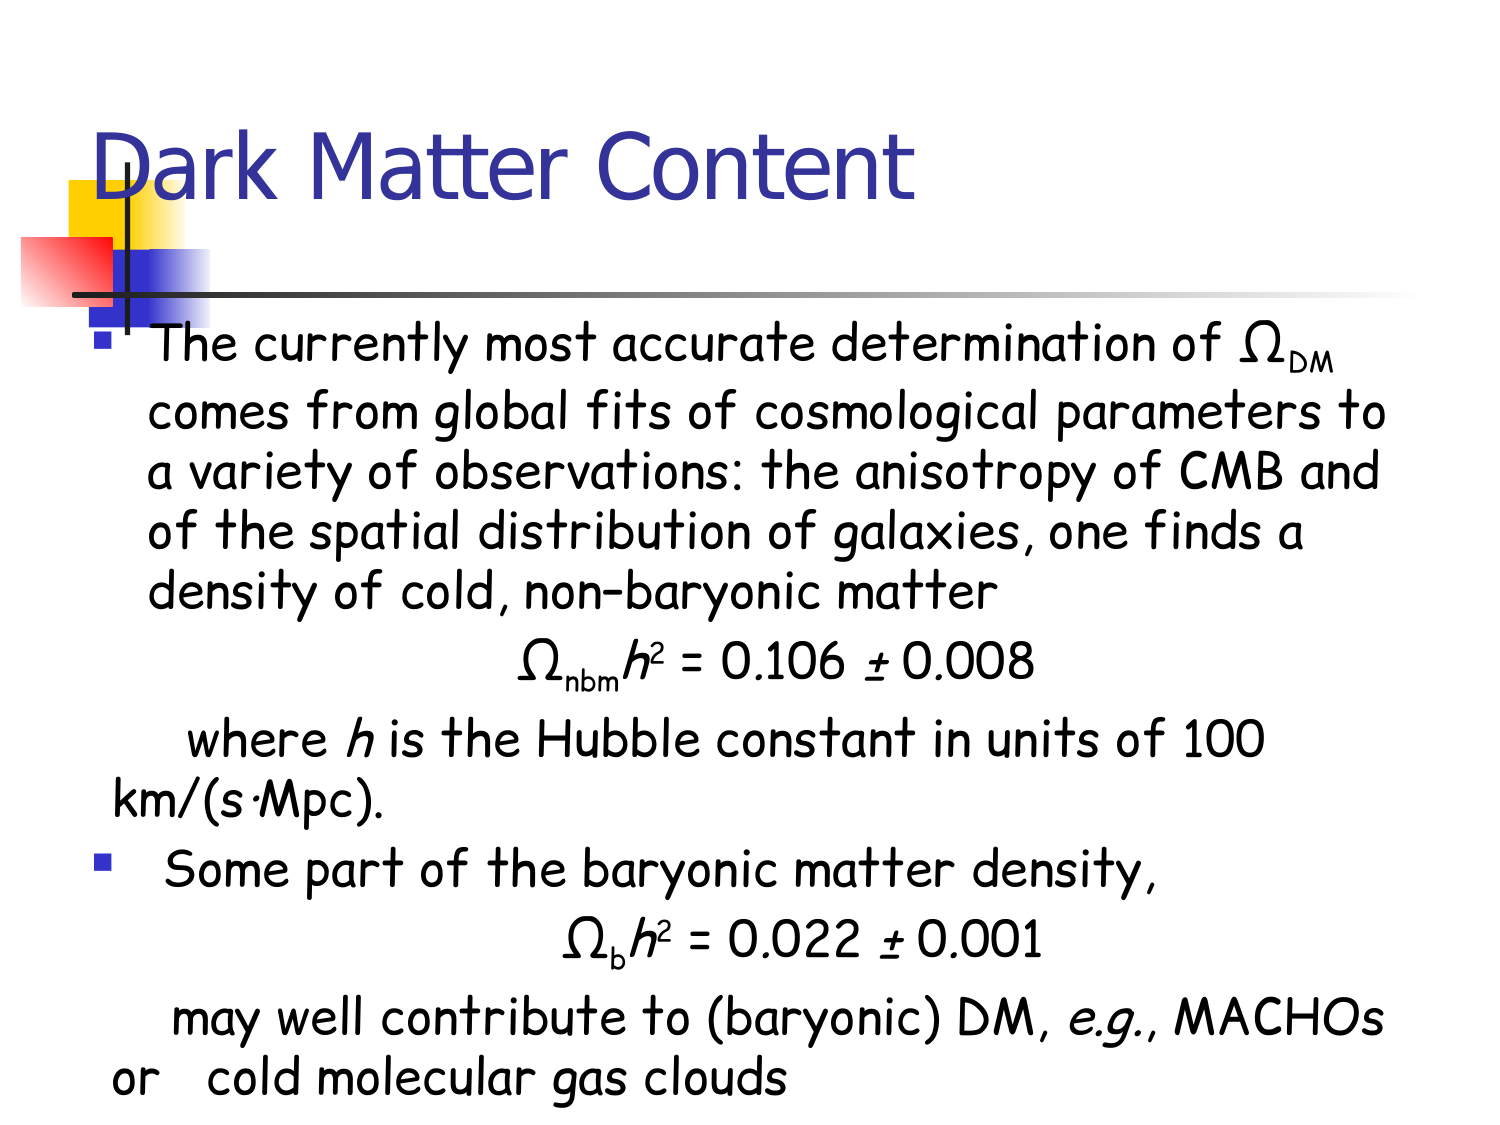

# Dark Matter Content
The currently most accurate determination of ΩDM comes from global fits of cosmological parameters to a variety of observations: the anisotropy of CMB and of the spatial distribution of galaxies, one finds a density of cold, non–baryonic matter
                           Ωnbmh2 = 0.106 ± 0.008
     where h is the Hubble constant in units of 100        km/(s·Mpc).
 Some part of the baryonic matter density,
                              Ωbh2 = 0.022 ± 0.001
    may well contribute to (baryonic) DM, e.g., MACHOs or   cold molecular gas clouds